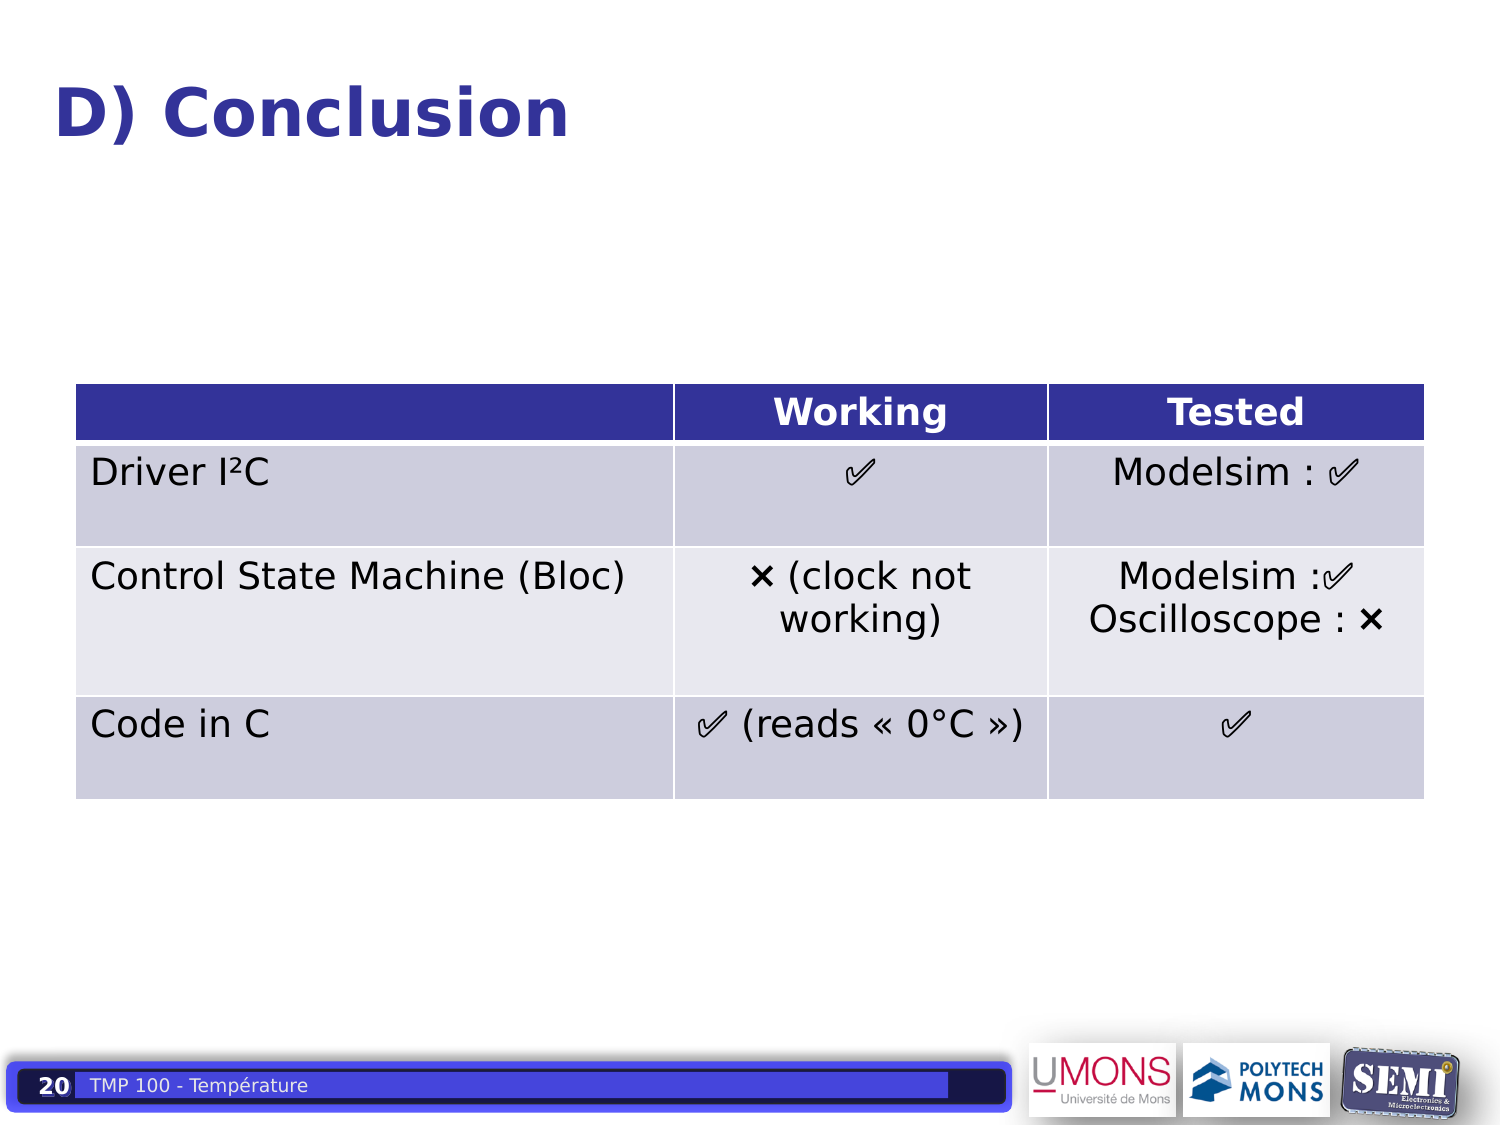

# D) Conclusion
|  | Working | Tested |
| --- | --- | --- |
| Driver I²C | ✅ | Modelsim : ✅ |
| Control State Machine (Bloc) | ❌ (clock not working) | Modelsim :✅ Oscilloscope : ❌ |
| Code in C | ✅ (reads « 0°C ») | ✅ |
20
TMP 100 - Température